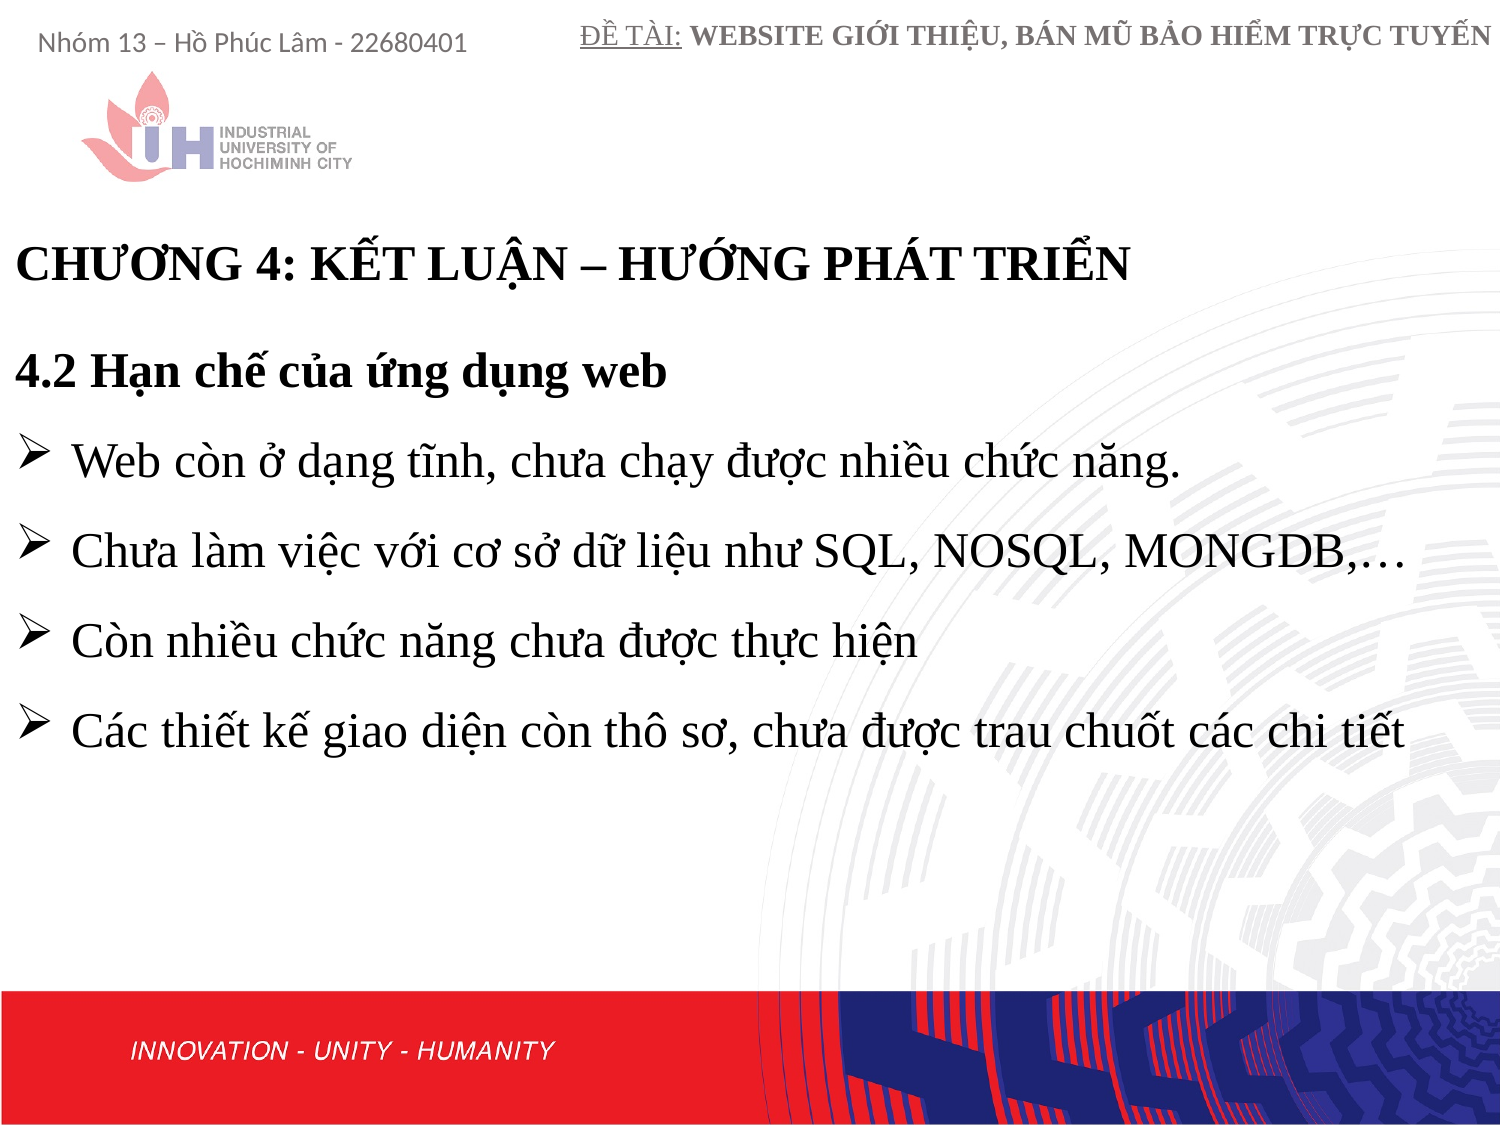

# CHƯƠNG 4: KẾT LUẬN – HƯỚNG PHÁT TRIỂN
4.2 Hạn chế của ứng dụng web
Web còn ở dạng tĩnh, chưa chạy được nhiều chức năng.
Chưa làm việc với cơ sở dữ liệu như SQL, NOSQL, MONGDB,…
Còn nhiều chức năng chưa được thực hiện
Các thiết kế giao diện còn thô sơ, chưa được trau chuốt các chi tiết